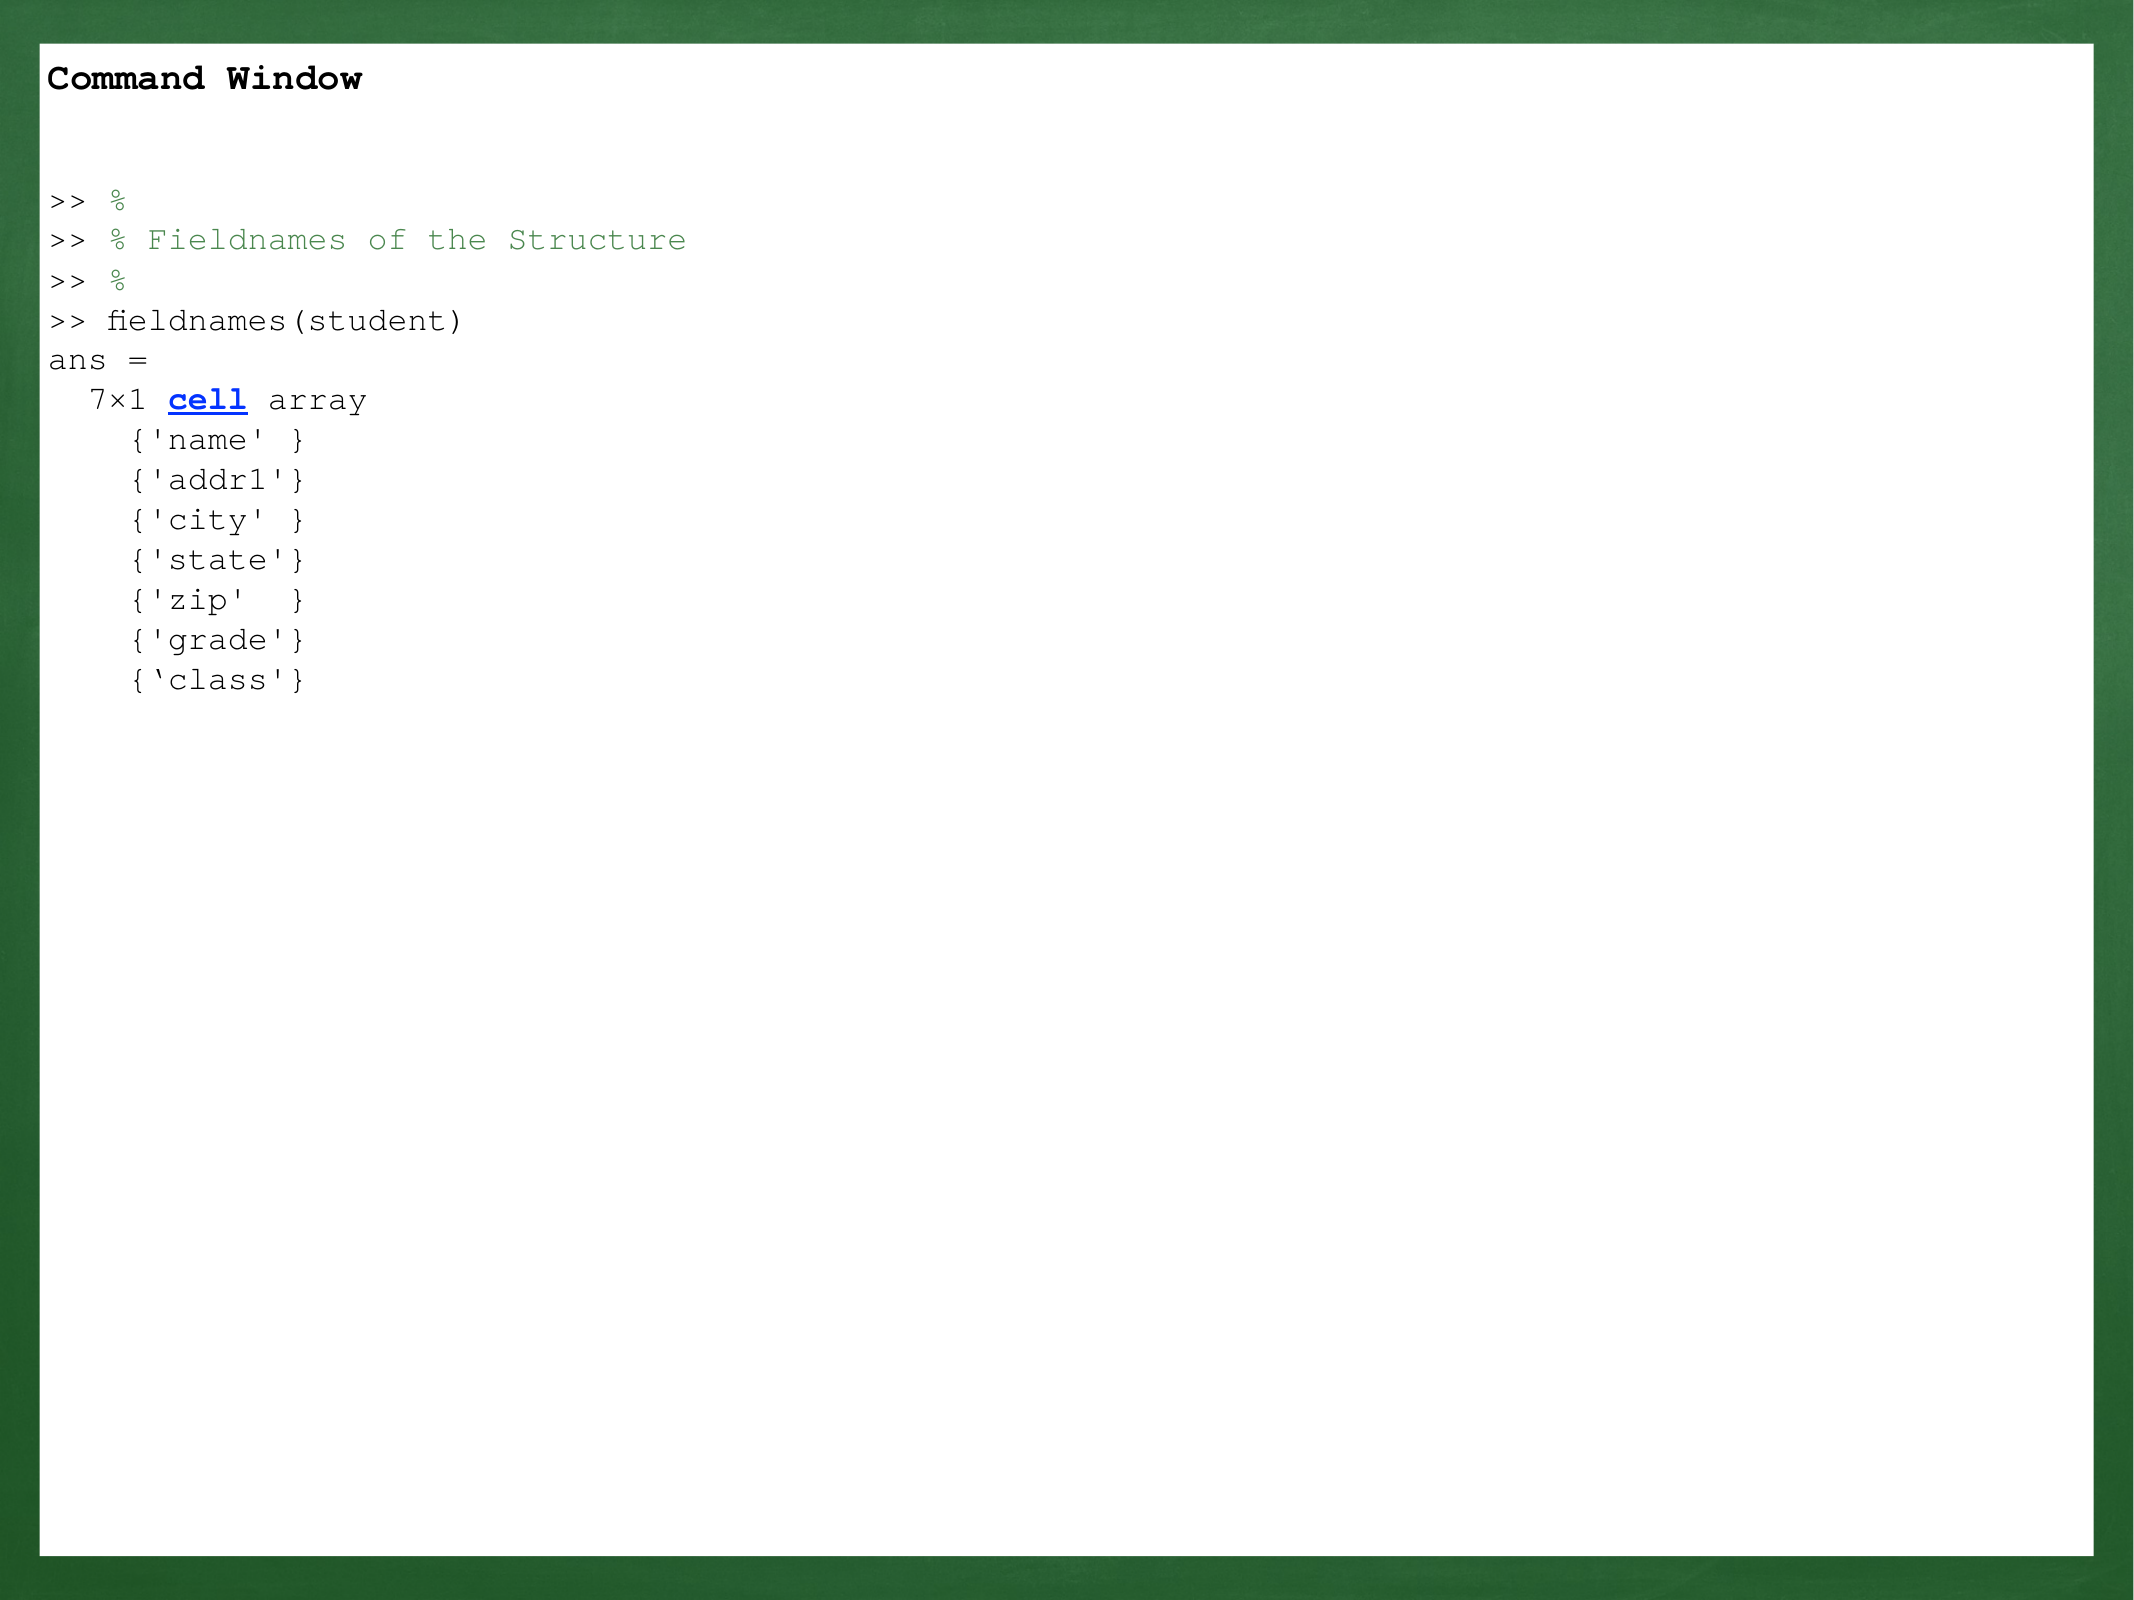

Command Window

>> %
>> % Fieldnames of the Structure
>> %
>> fieldnames(student)
ans =
  7×1 cell array
    {'name' }
    {'addr1'}
    {'city' }
    {'state'}
    {'zip'  }
    {'grade'}
    {‘class'}